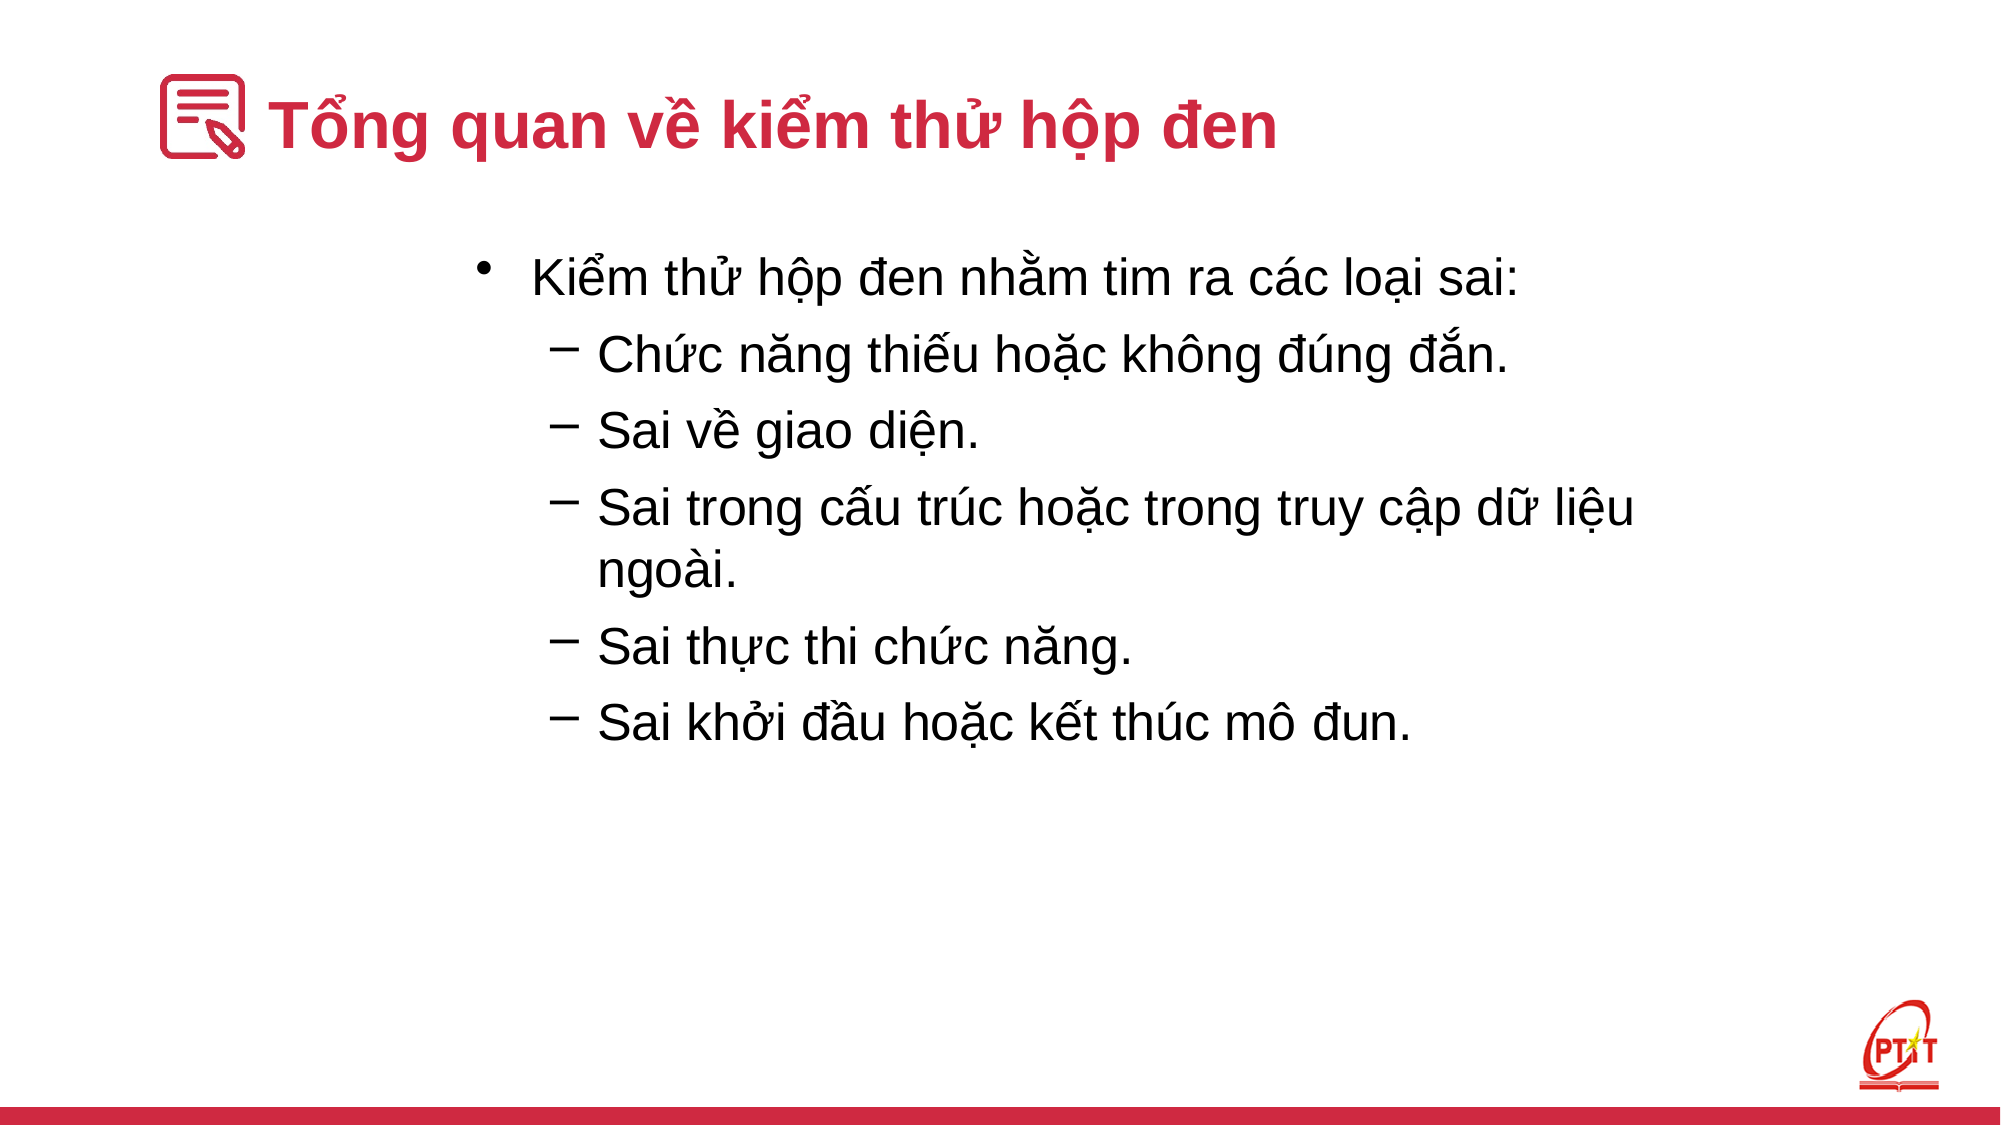

# Tổng quan về kiểm thử hộp đen
Kiểm thử hộp đen nhằm tim ra các loại sai:
Chức năng thiếu hoặc không đúng đắn.
Sai về giao diện.
Sai trong cấu trúc hoặc trong truy cập dữ liệu  ngoài.
Sai thực thi chức năng.
Sai khởi đầu hoặc kết thúc mô đun.